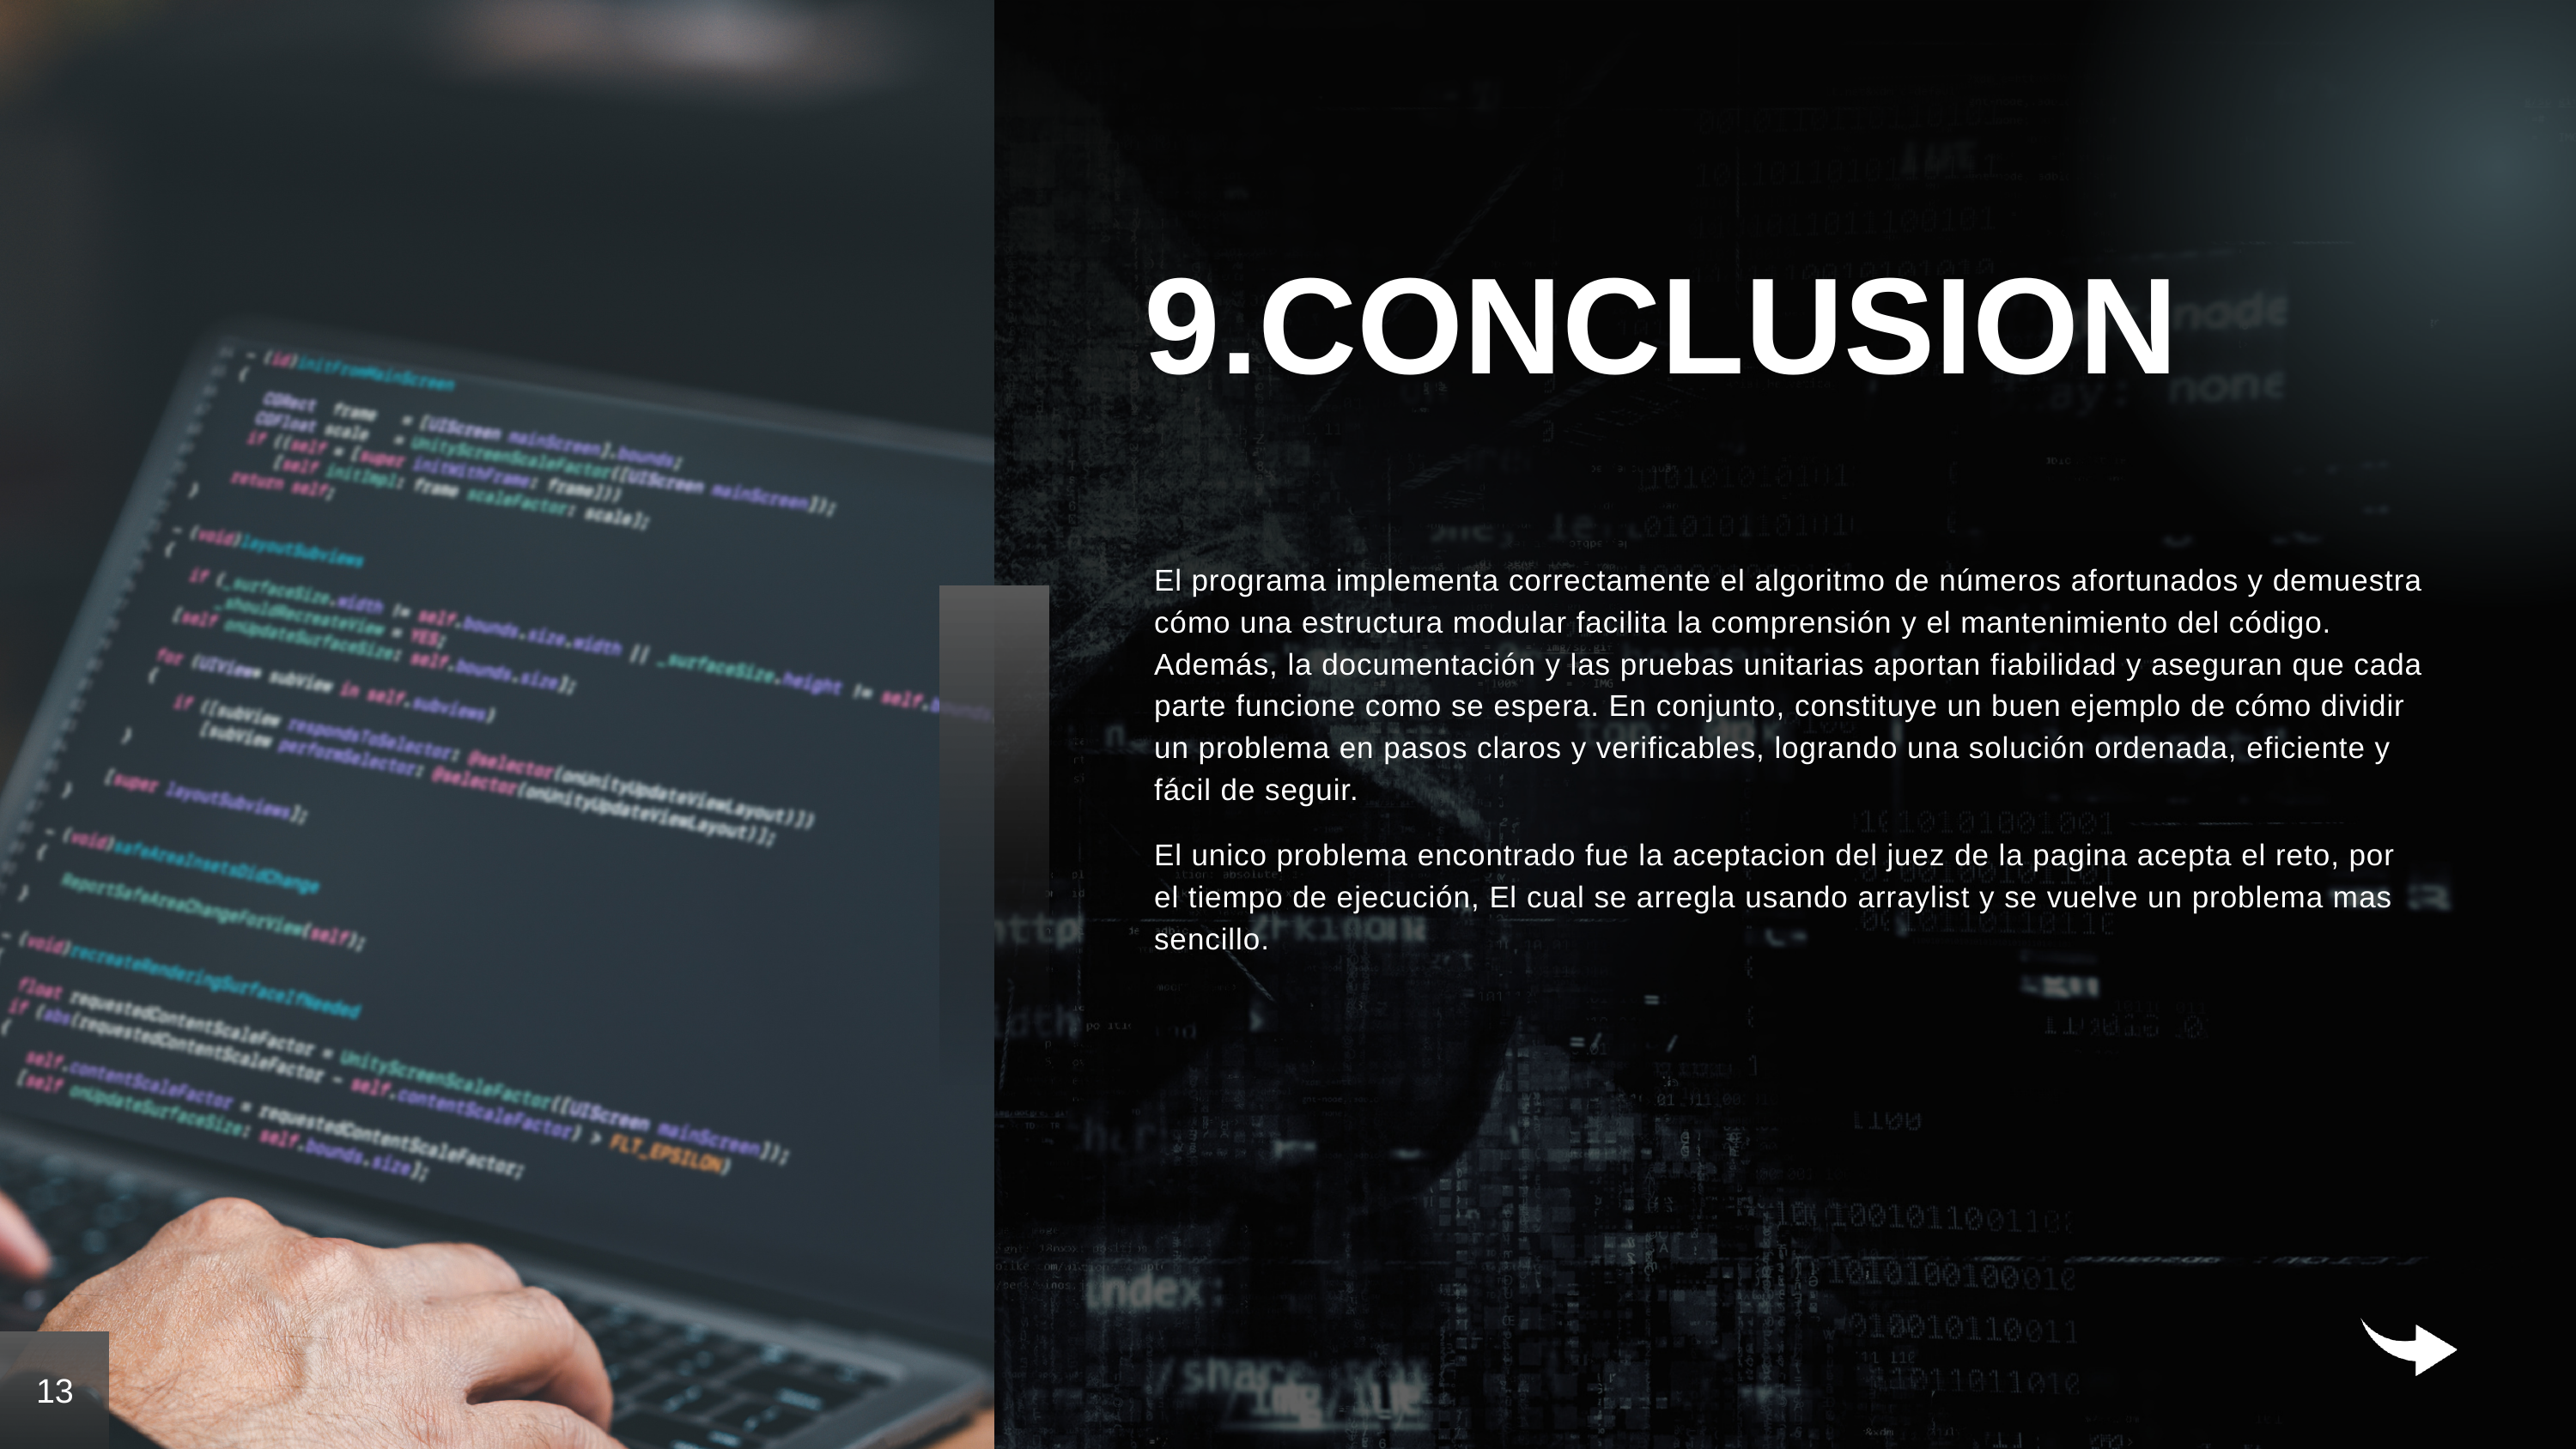

9.CONCLUSION
El programa implementa correctamente el algoritmo de números afortunados y demuestra cómo una estructura modular facilita la comprensión y el mantenimiento del código. Además, la documentación y las pruebas unitarias aportan fiabilidad y aseguran que cada parte funcione como se espera. En conjunto, constituye un buen ejemplo de cómo dividir un problema en pasos claros y verificables, logrando una solución ordenada, eficiente y fácil de seguir.

El unico problema encontrado fue la aceptacion del juez de la pagina acepta el reto, por el tiempo de ejecución, El cual se arregla usando arraylist y se vuelve un problema mas sencillo.

13